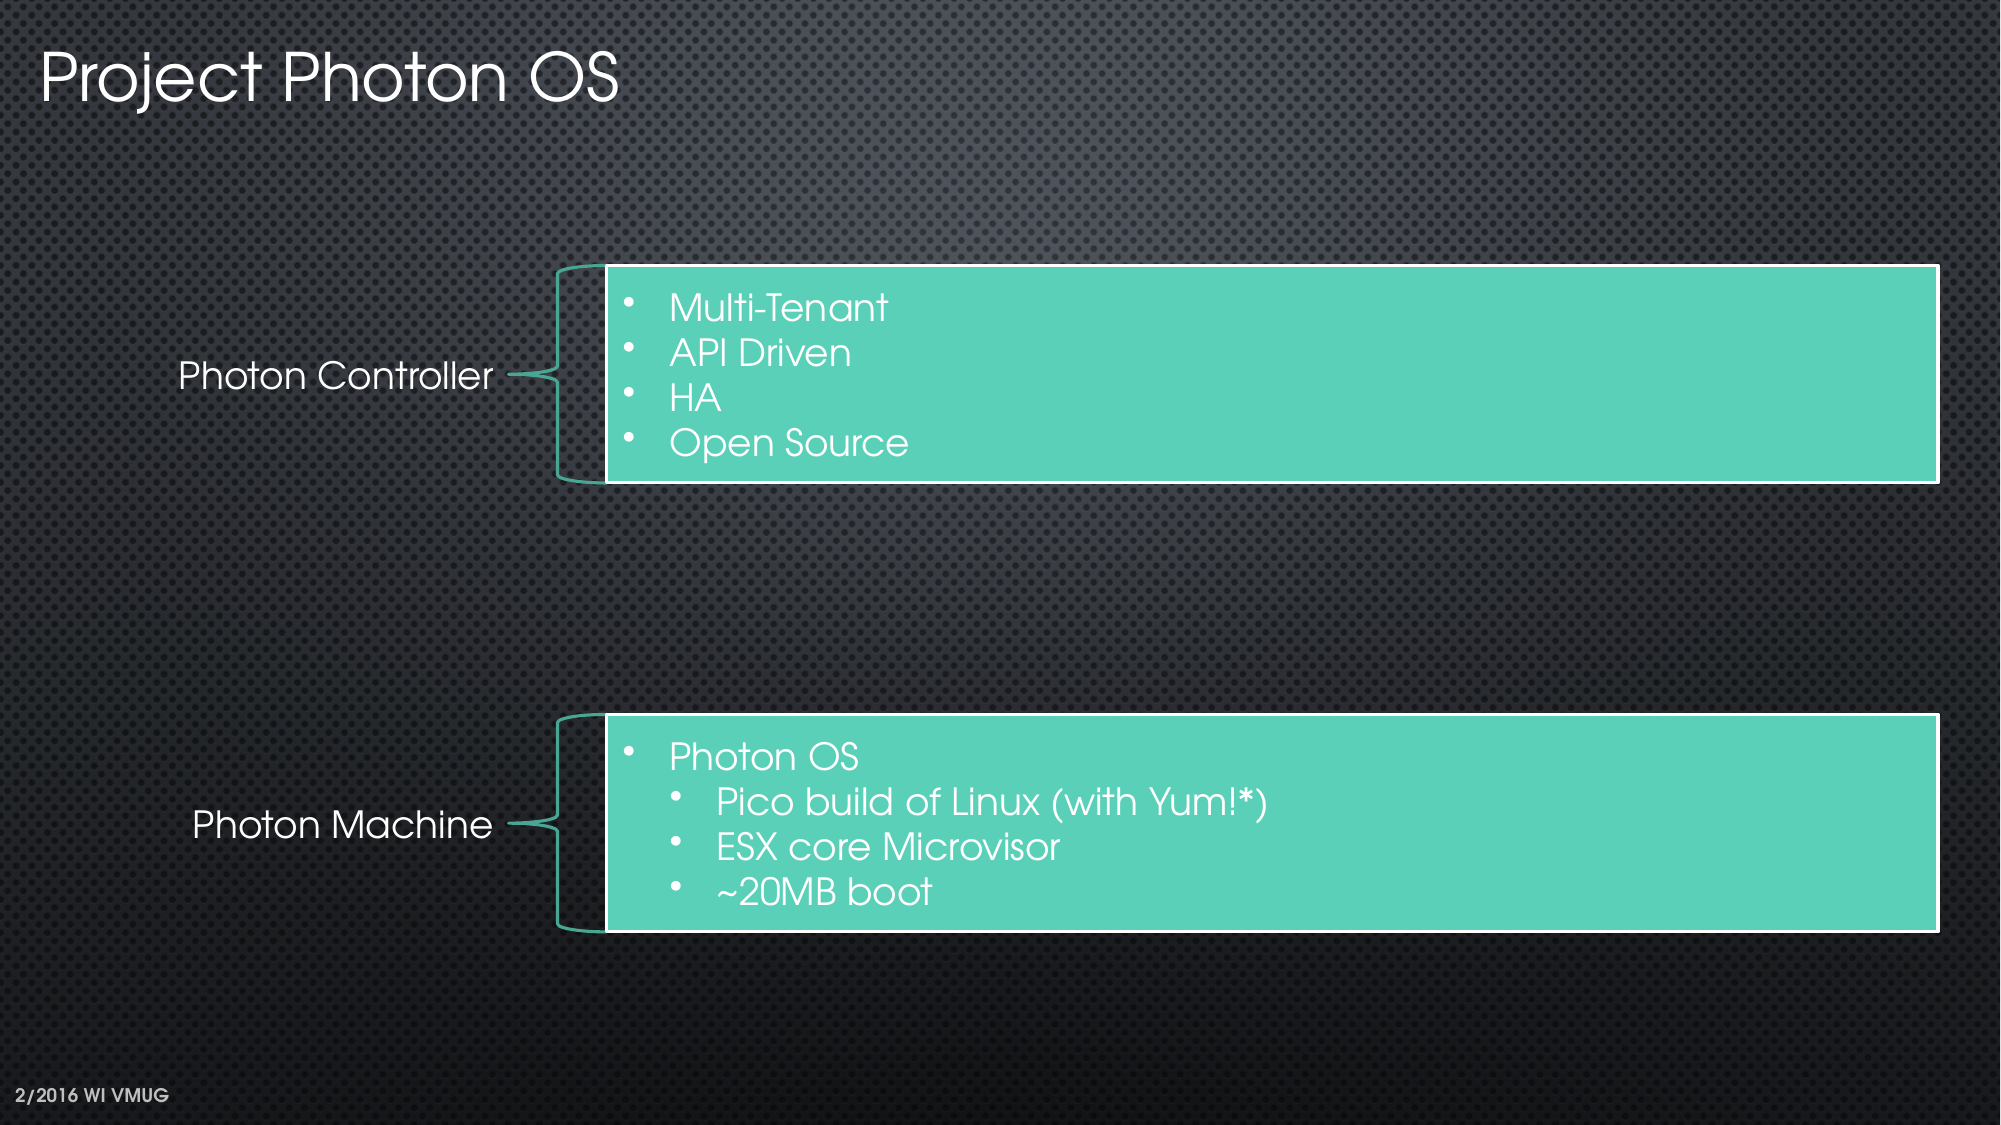

Project Photon OS
Photon Controller
Multi-Tenant
API Driven
HA
Open Source
Photon Machine
Photon OS
Pico build of Linux (with Yum!*)
ESX core Microvisor
~20MB boot
2/2016 WI VMUG